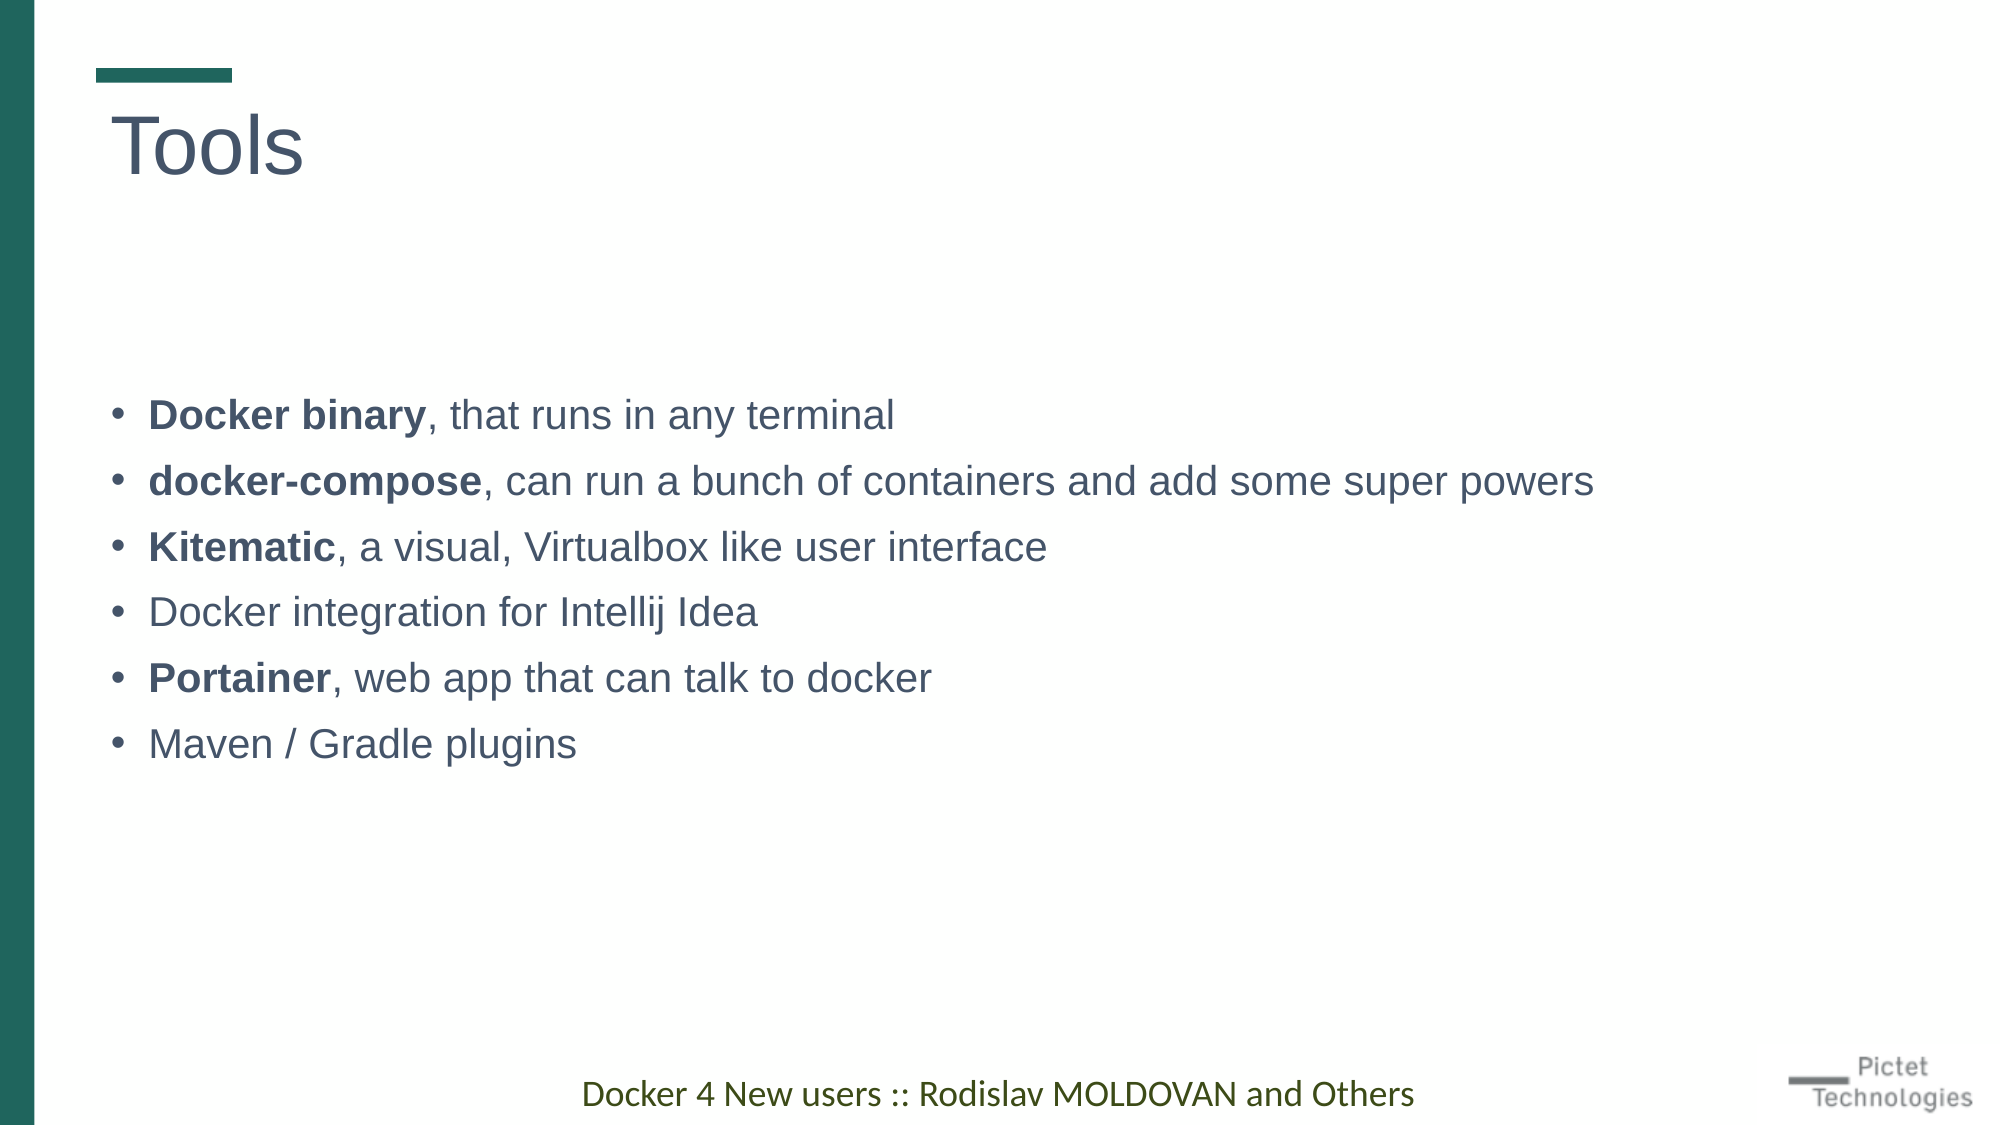

# Tools
Docker binary, that runs in any terminal
docker-compose, can run a bunch of containers and add some super powers
Kitematic, a visual, Virtualbox like user interface
Docker integration for Intellij Idea
Portainer, web app that can talk to docker
Maven / Gradle plugins
Docker 4 New users :: Rodislav MOLDOVAN and Others